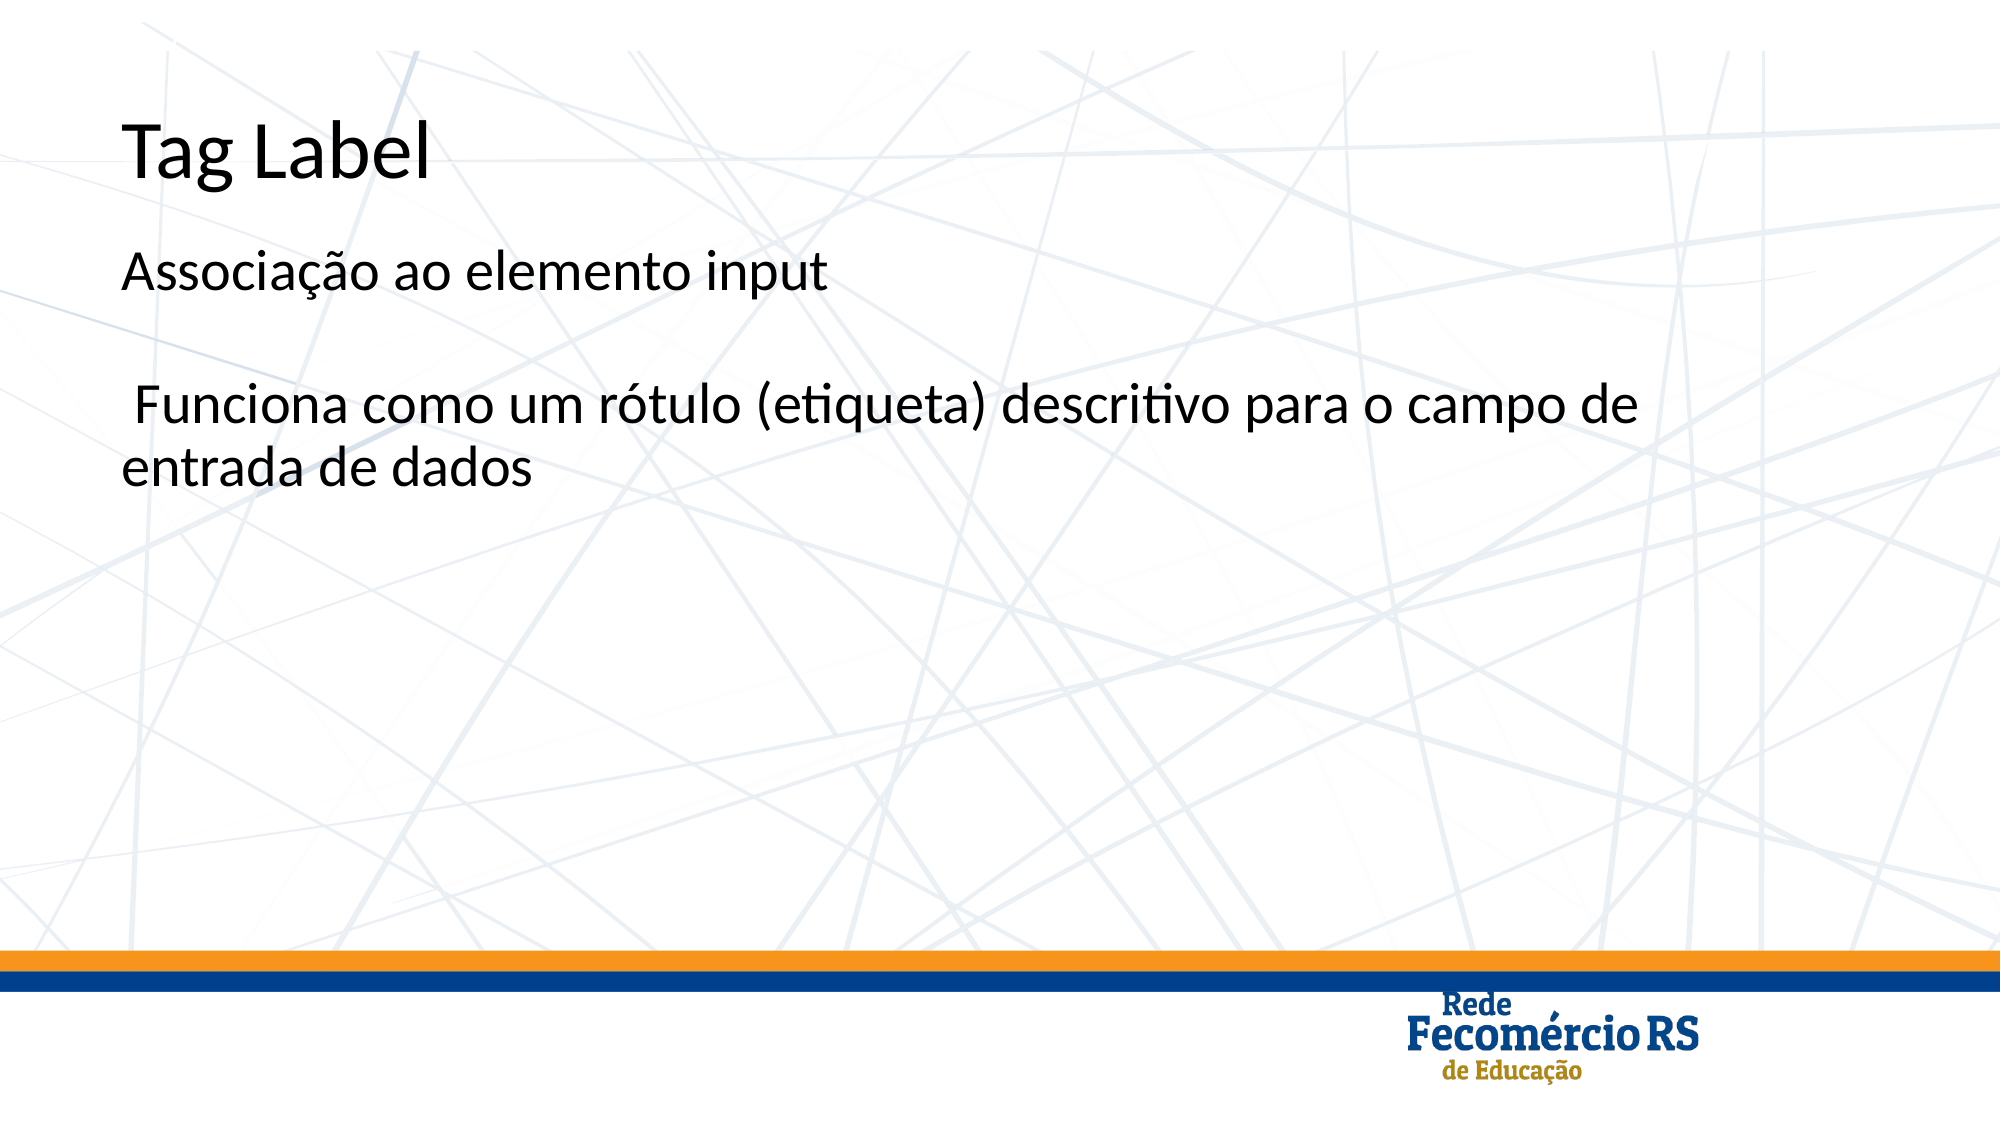

# Tag Label
Associação ao elemento input
 Funciona como um rótulo (etiqueta) descritivo para o campo de entrada de dados